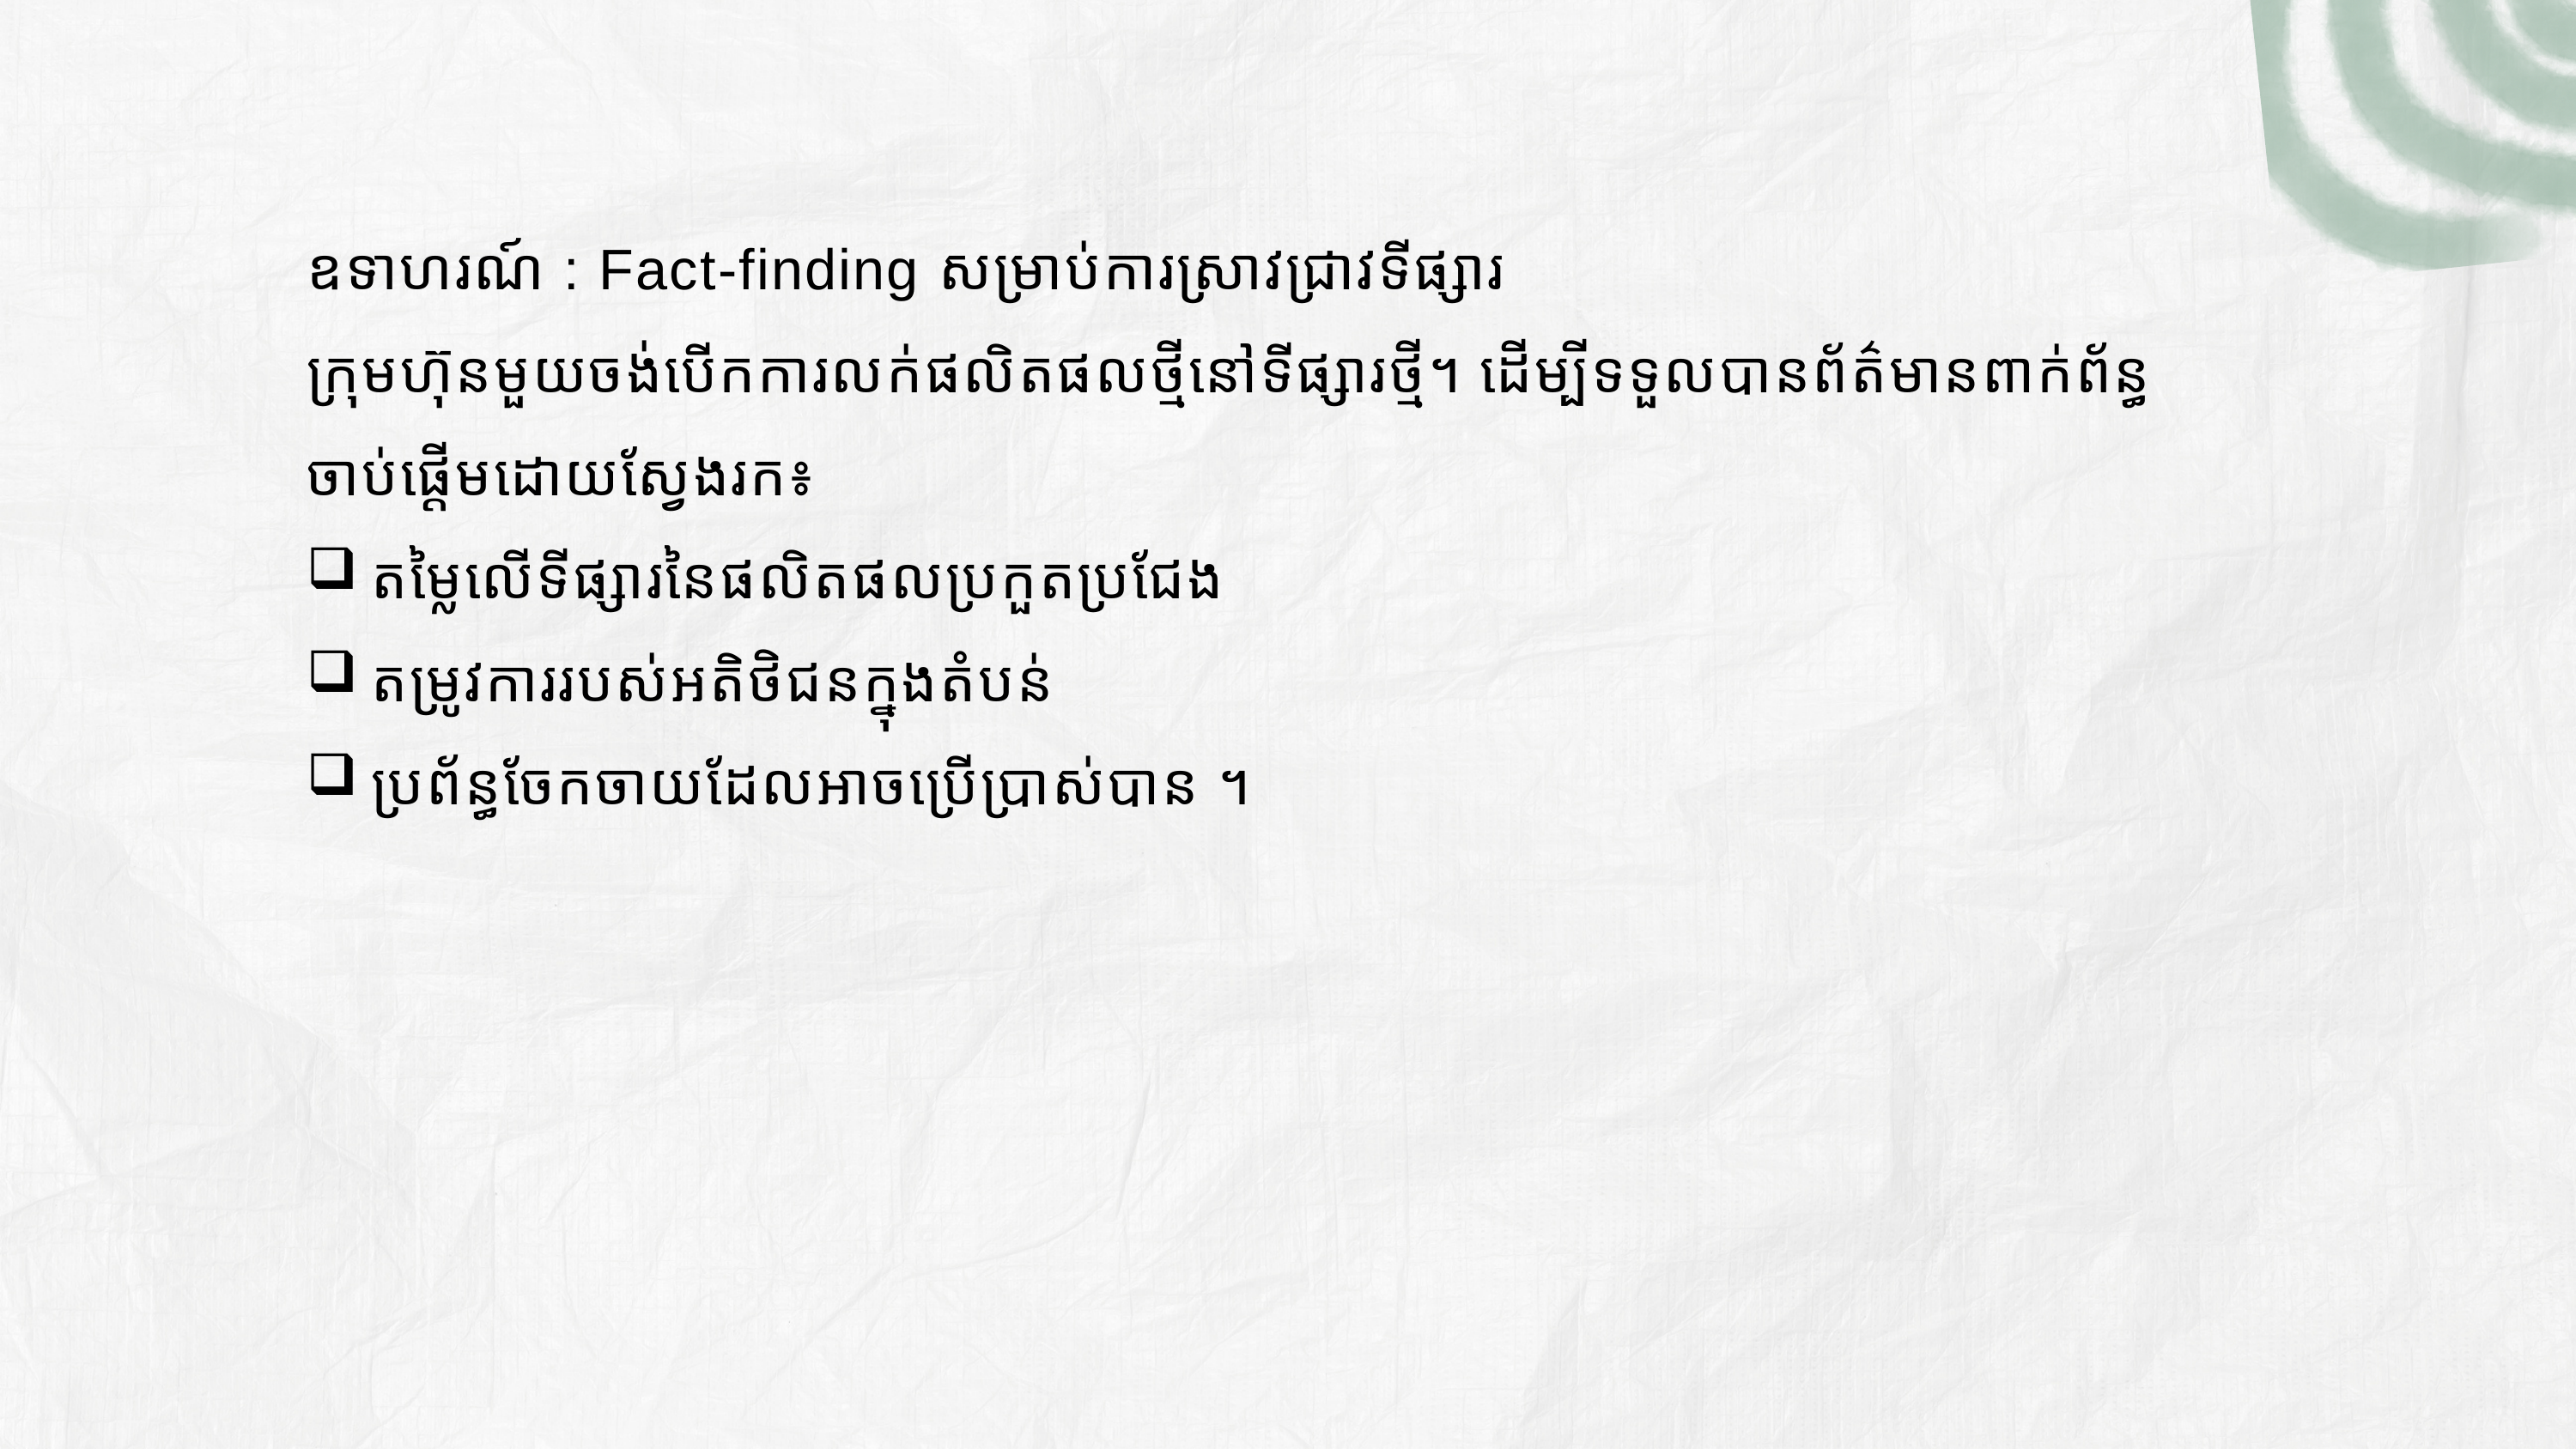

ឧទាហរណ៍ : Fact-finding សម្រាប់ការស្រាវជ្រាវទីផ្សារ
ក្រុមហ៊ុនមួយចង់បើកការលក់ផលិតផលថ្មីនៅទីផ្សារថ្មី។ ដើម្បីទទួលបានព័ត៌មានពាក់ព័ន្ធ ចាប់ផ្ដើមដោយស្វែងរក៖
តម្លៃលើទីផ្សារនៃផលិតផលប្រកួតប្រជែង
តម្រូវការរបស់អតិថិជនក្នុងតំបន់
ប្រព័ន្ធចែកចាយដែលអាចប្រើប្រាស់បាន ។